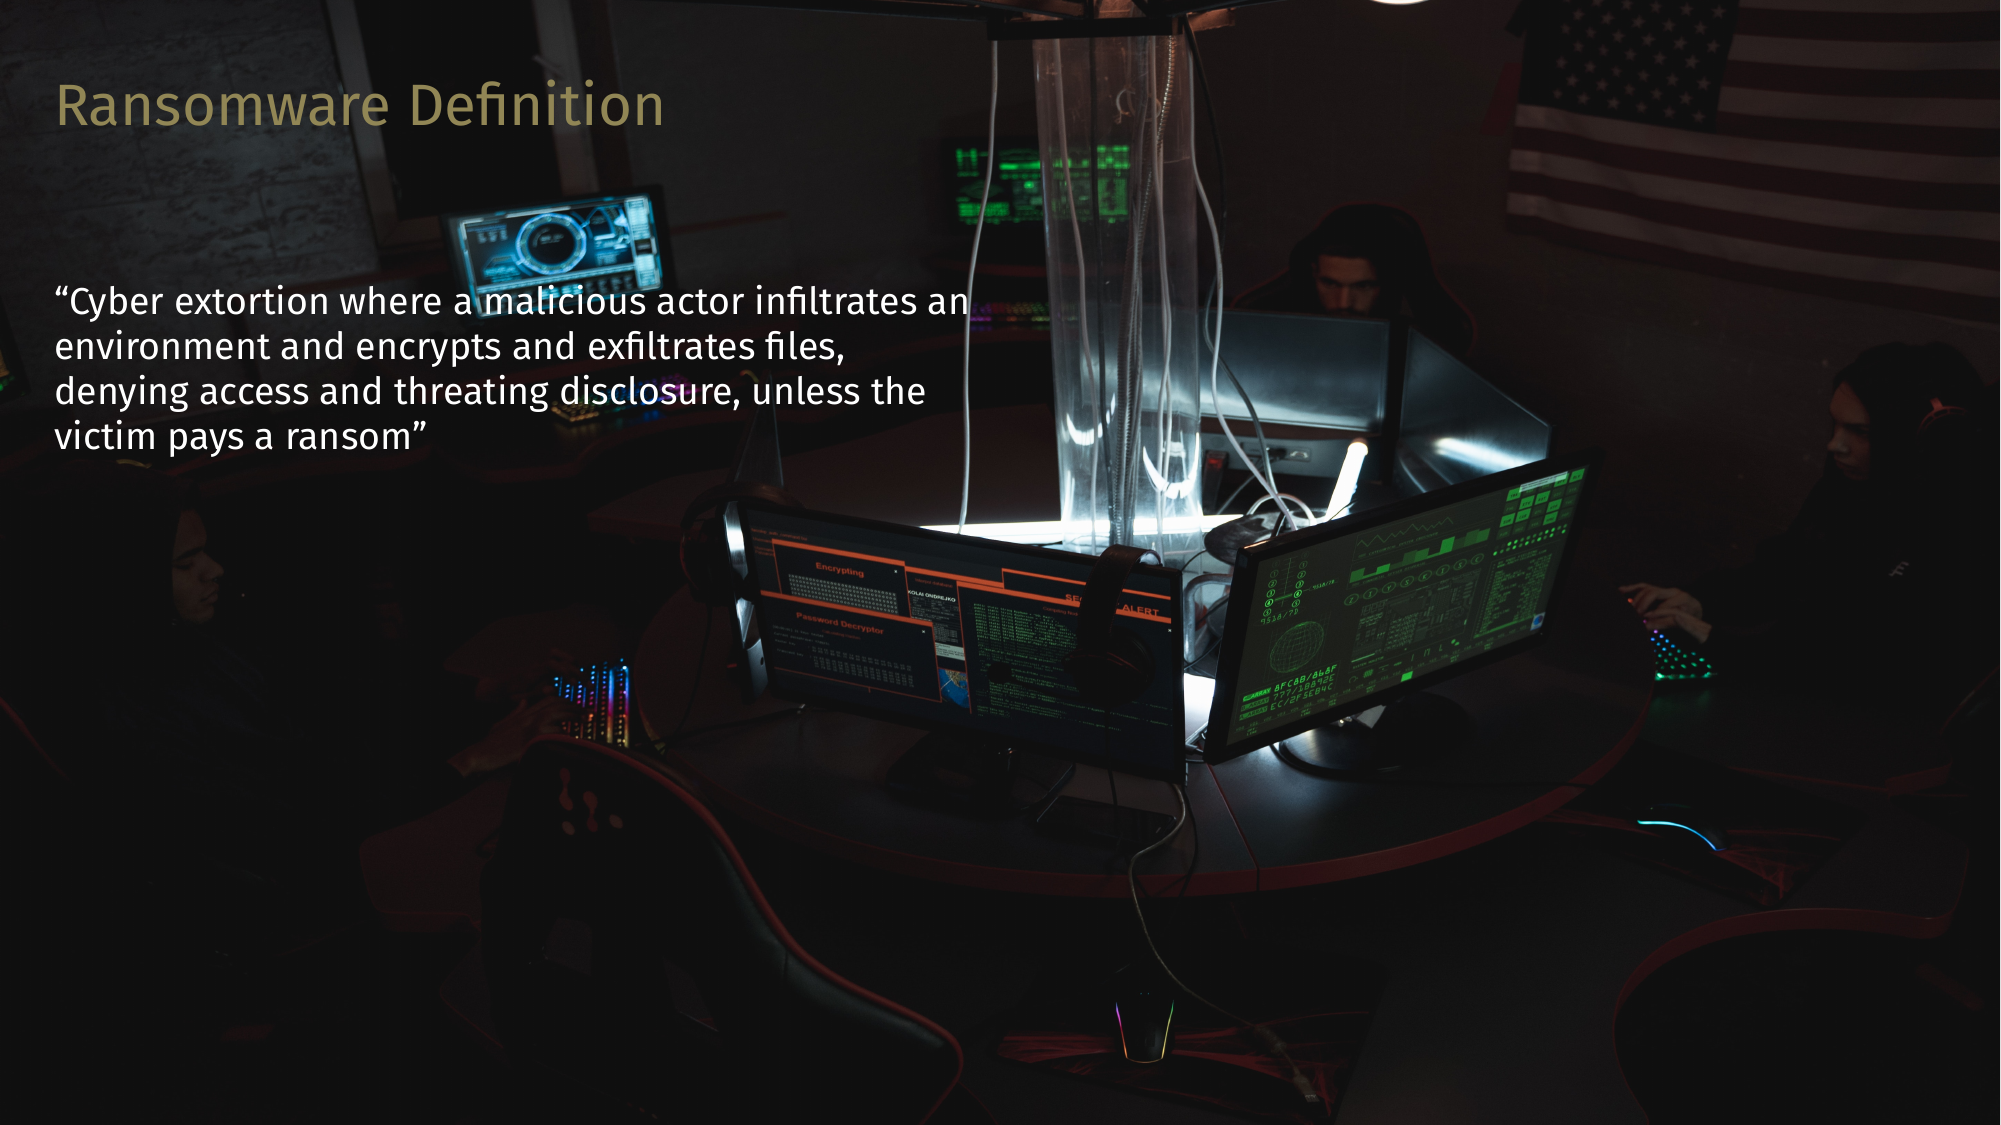

Ransomware Definition

“Cyber extortion where a malicious actor infiltrates an environment and encrypts and exfiltrates files, denying access and threating disclosure, unless the victim pays a ransom”